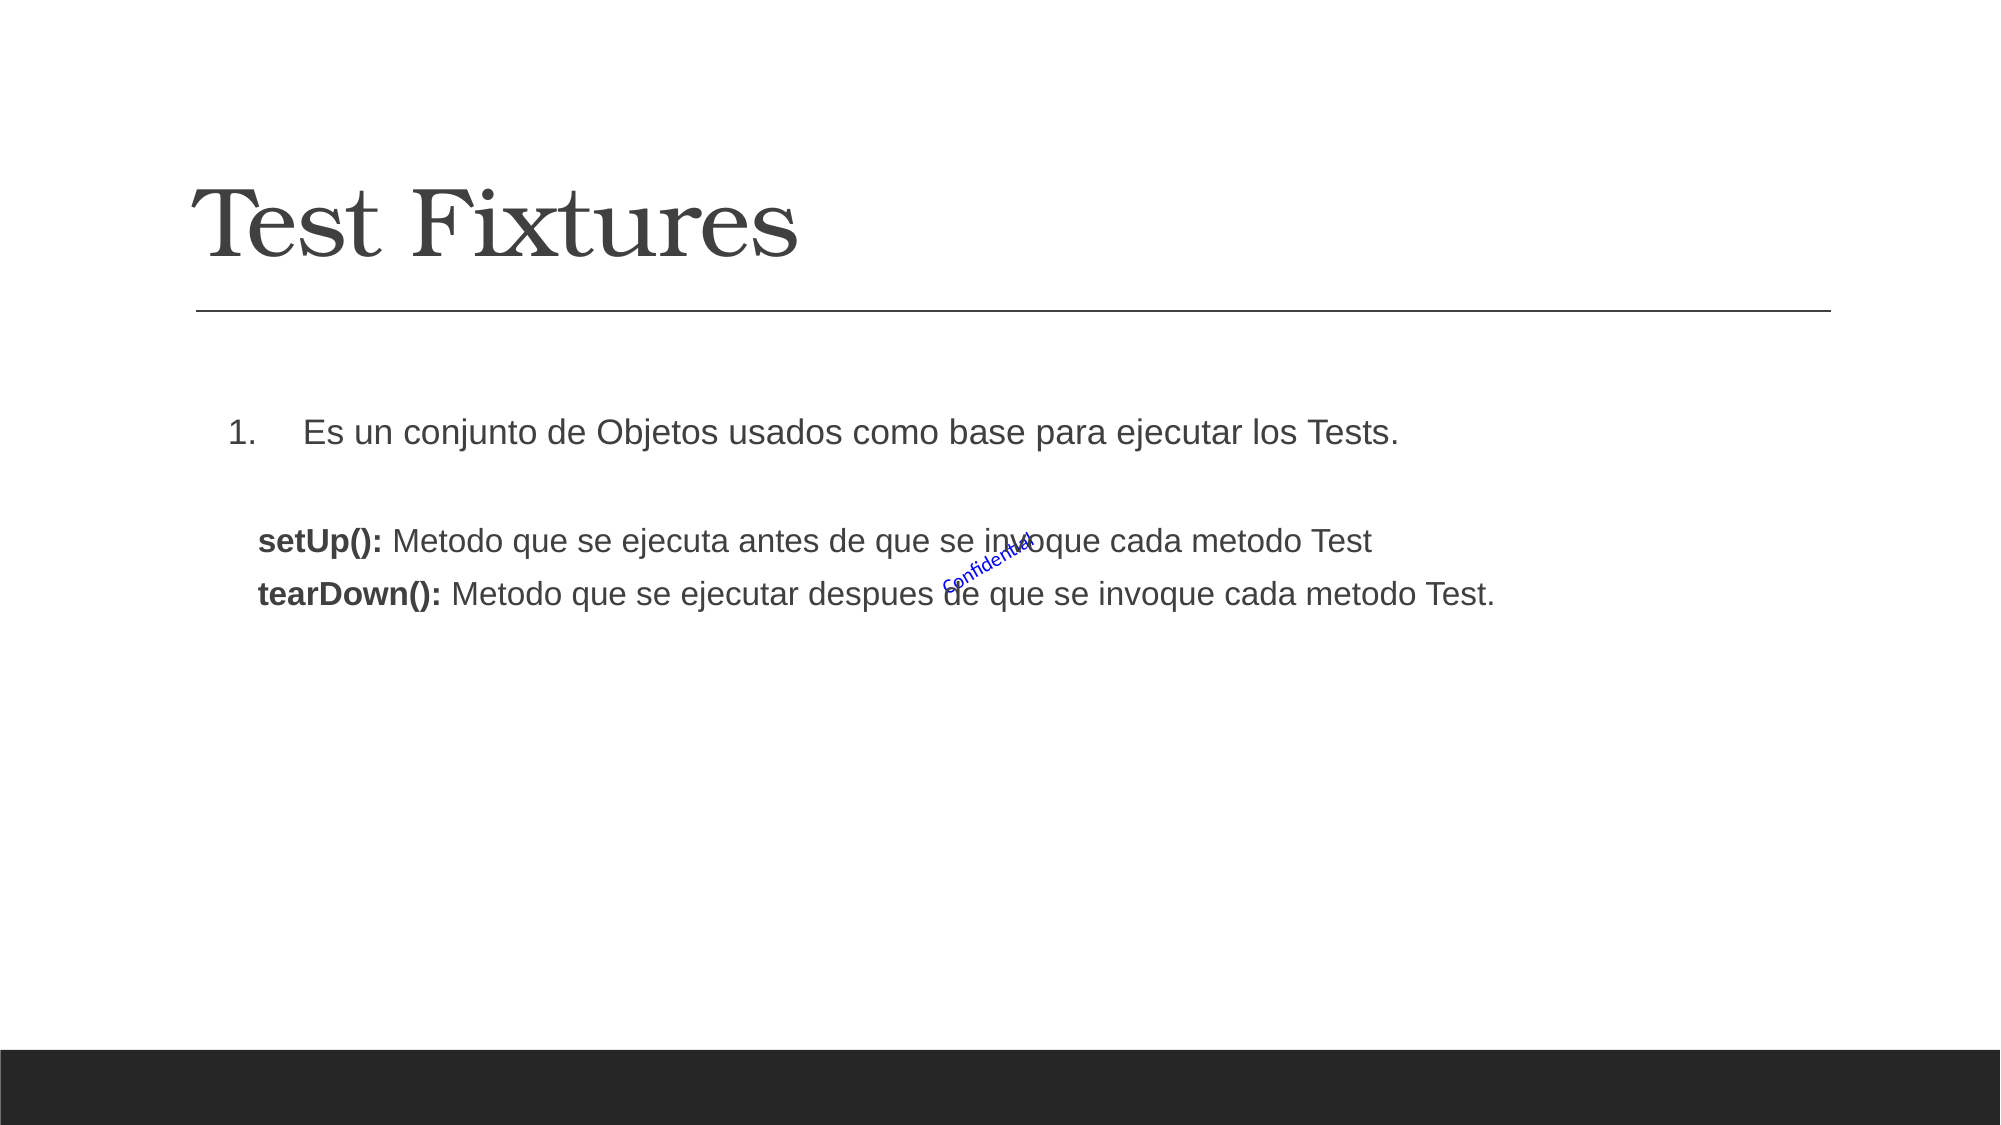

# Test Fixtures

Es un conjunto de Objetos usados como base para ejecutar los Tests.

setUp(): Metodo que se ejecuta antes de que se invoque cada metodo Test
tearDown(): Metodo que se ejecutar despues de que se invoque cada metodo Test.